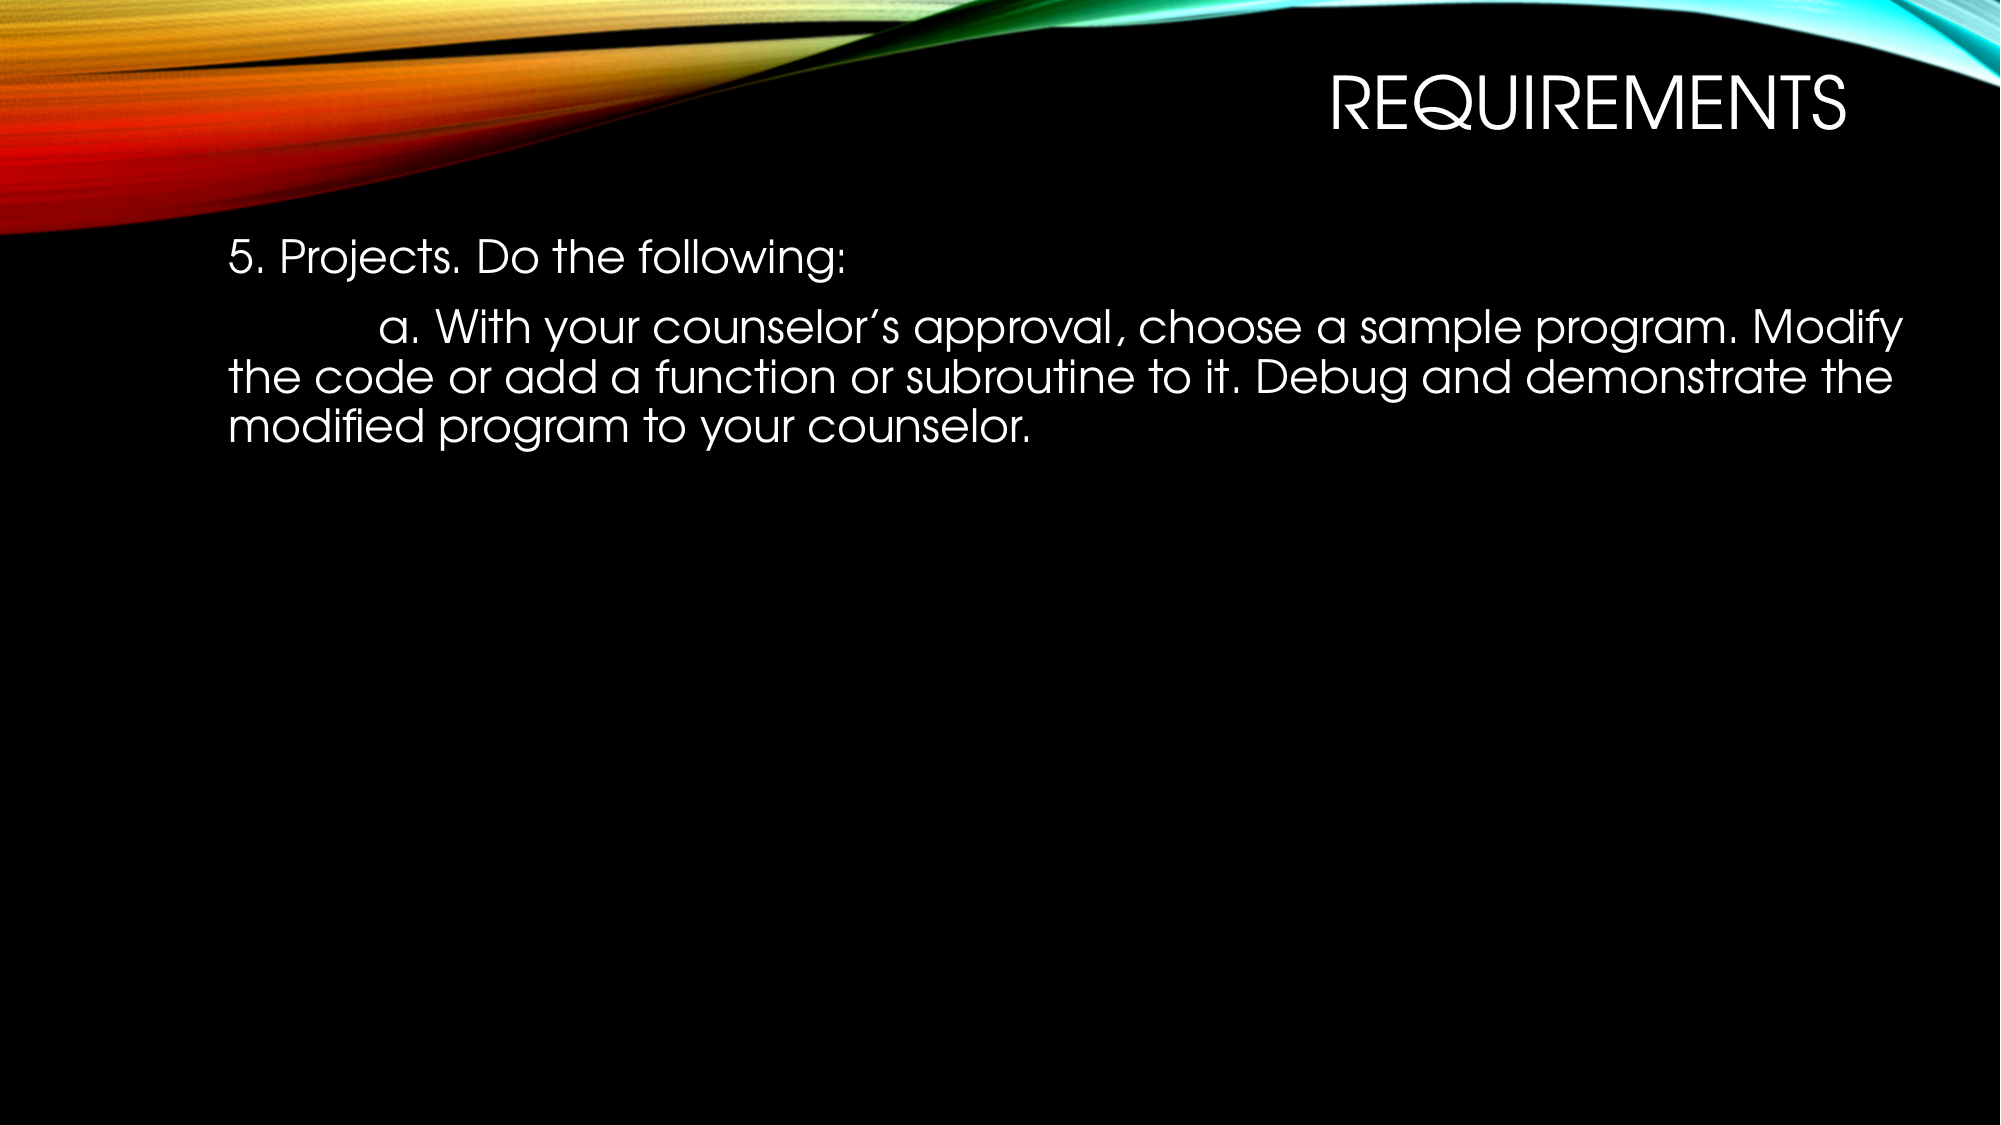

# Requirements
5. Projects. Do the following:
	a. With your counselor’s approval, choose a sample program. Modify the code or add a function or subroutine to it. Debug and demonstrate the modified program to your counselor.